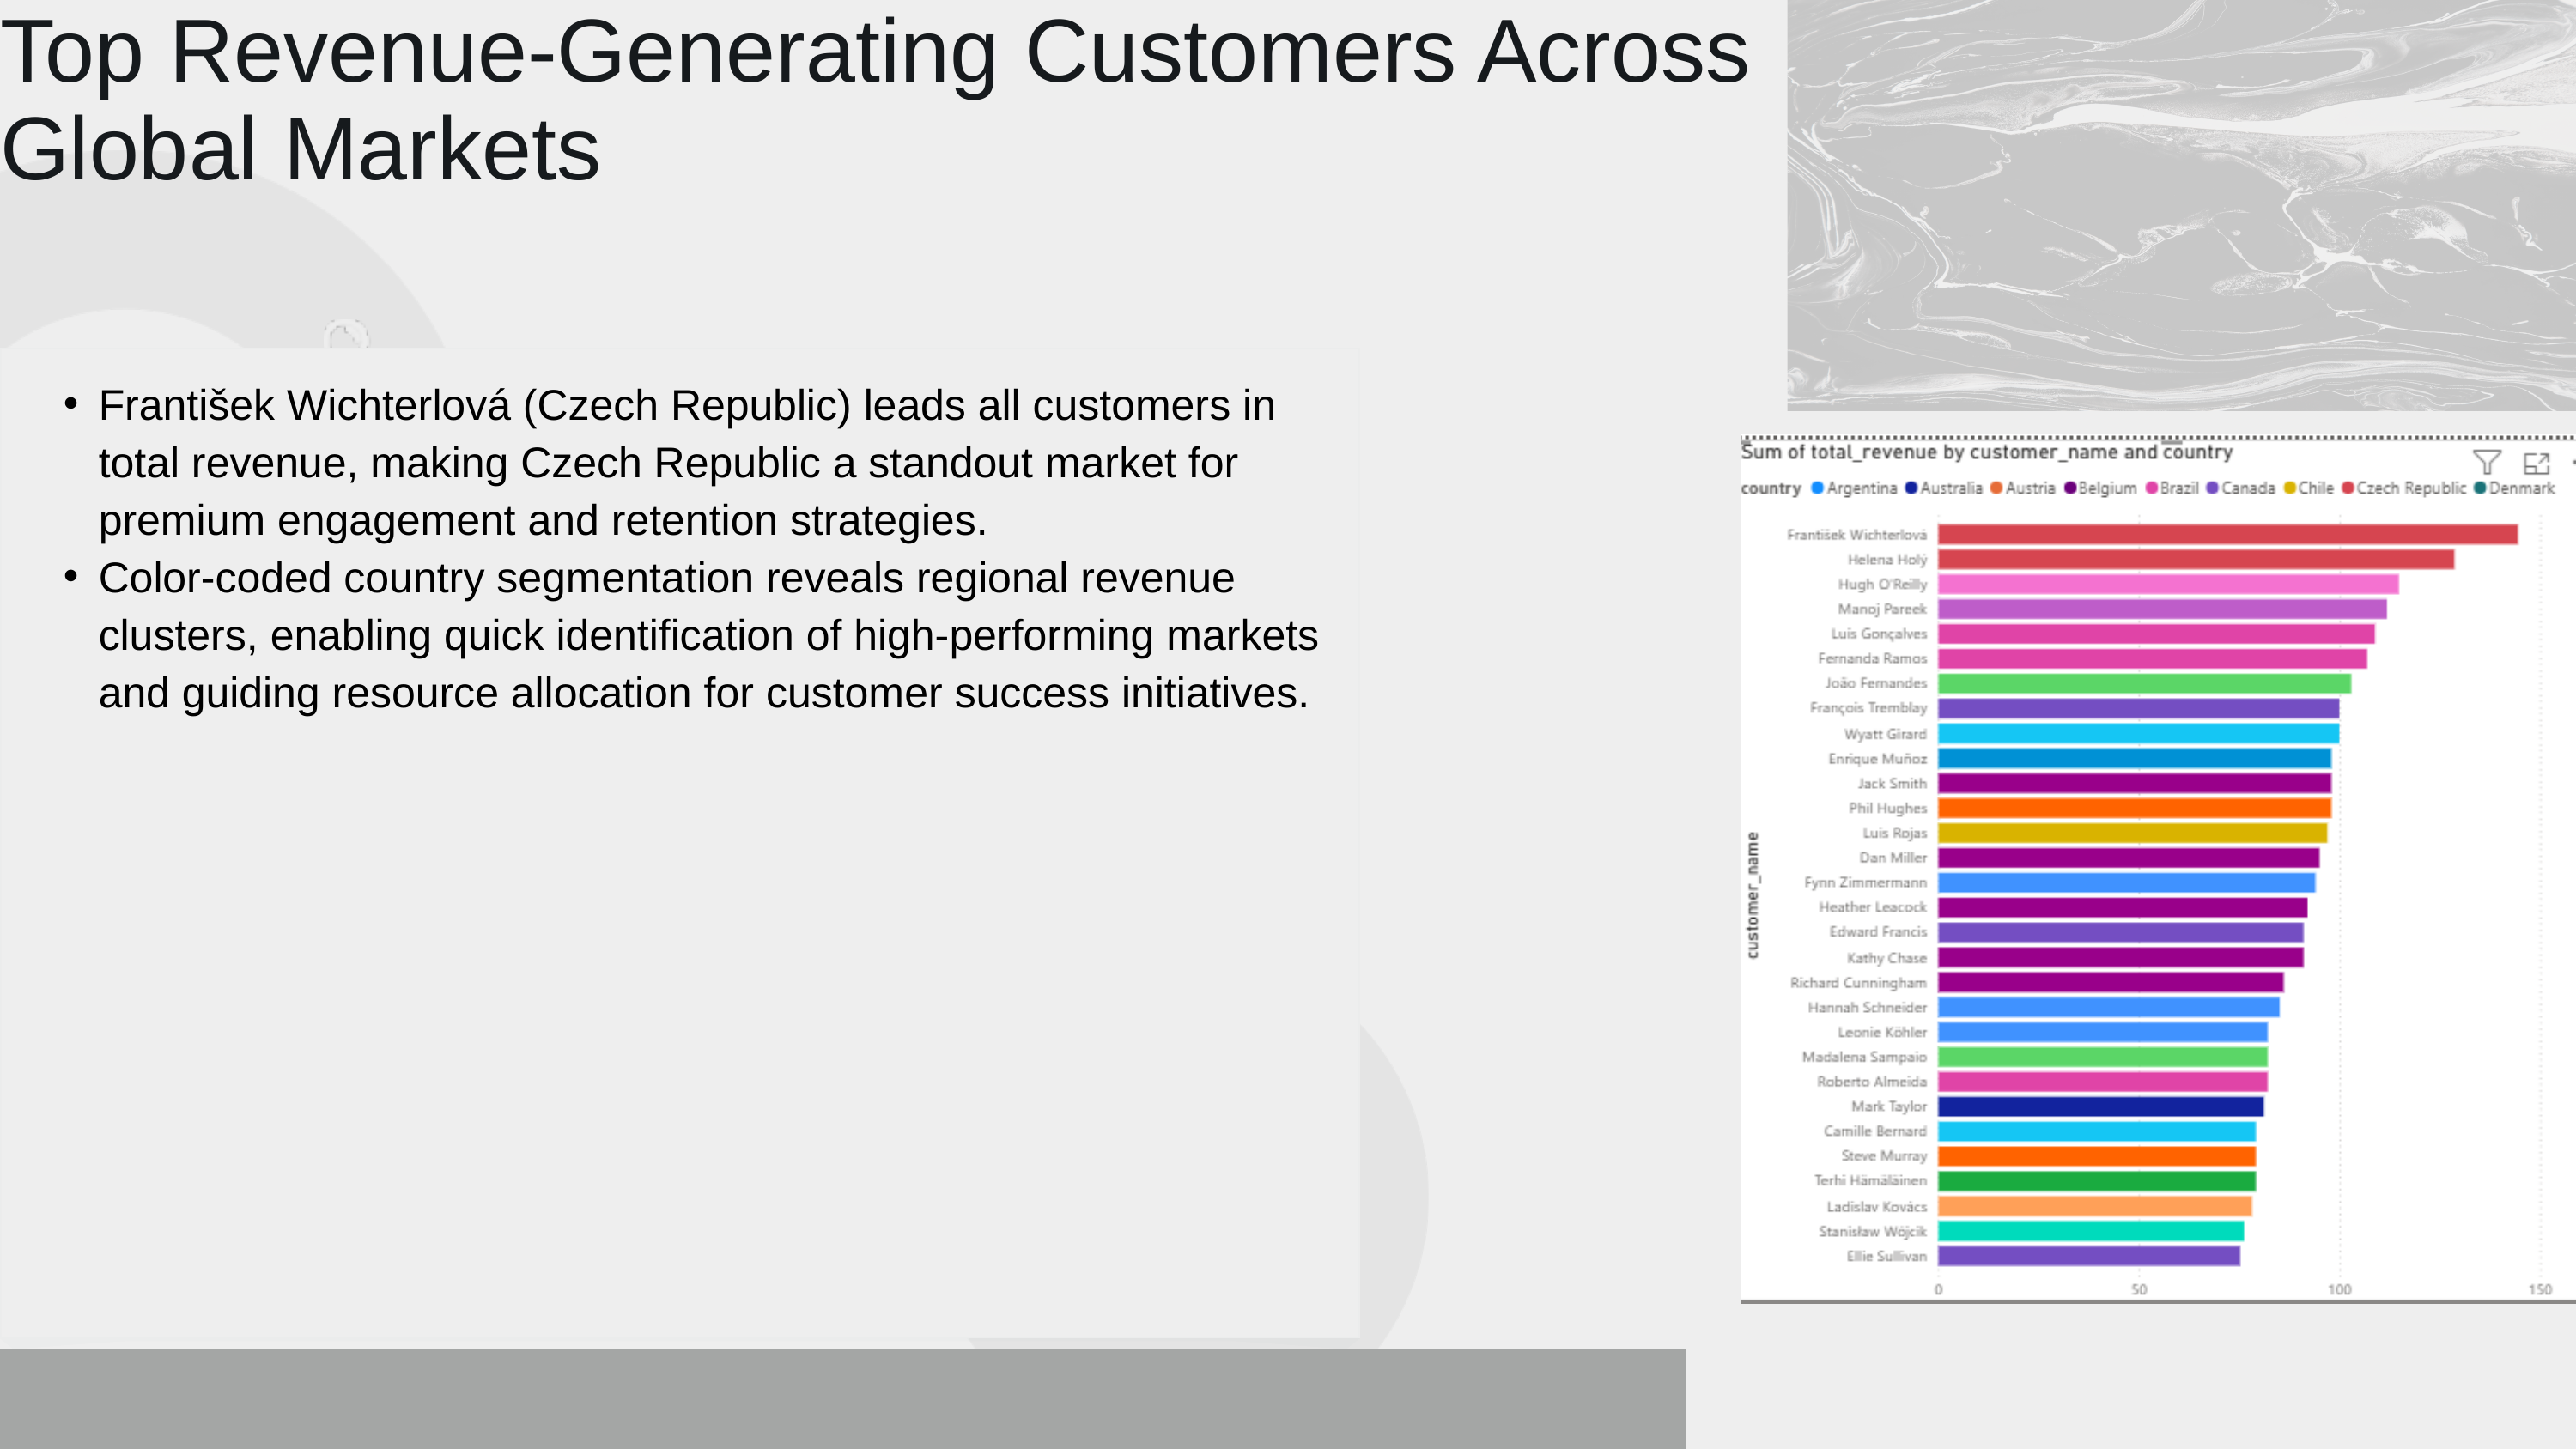

Top Revenue-Generating Customers Across Global Markets

František Wichterlová (Czech Republic) leads all customers in total revenue, making Czech Republic a standout market for premium engagement and retention strategies.
Color-coded country segmentation reveals regional revenue clusters, enabling quick identification of high-performing markets and guiding resource allocation for customer success initiatives.